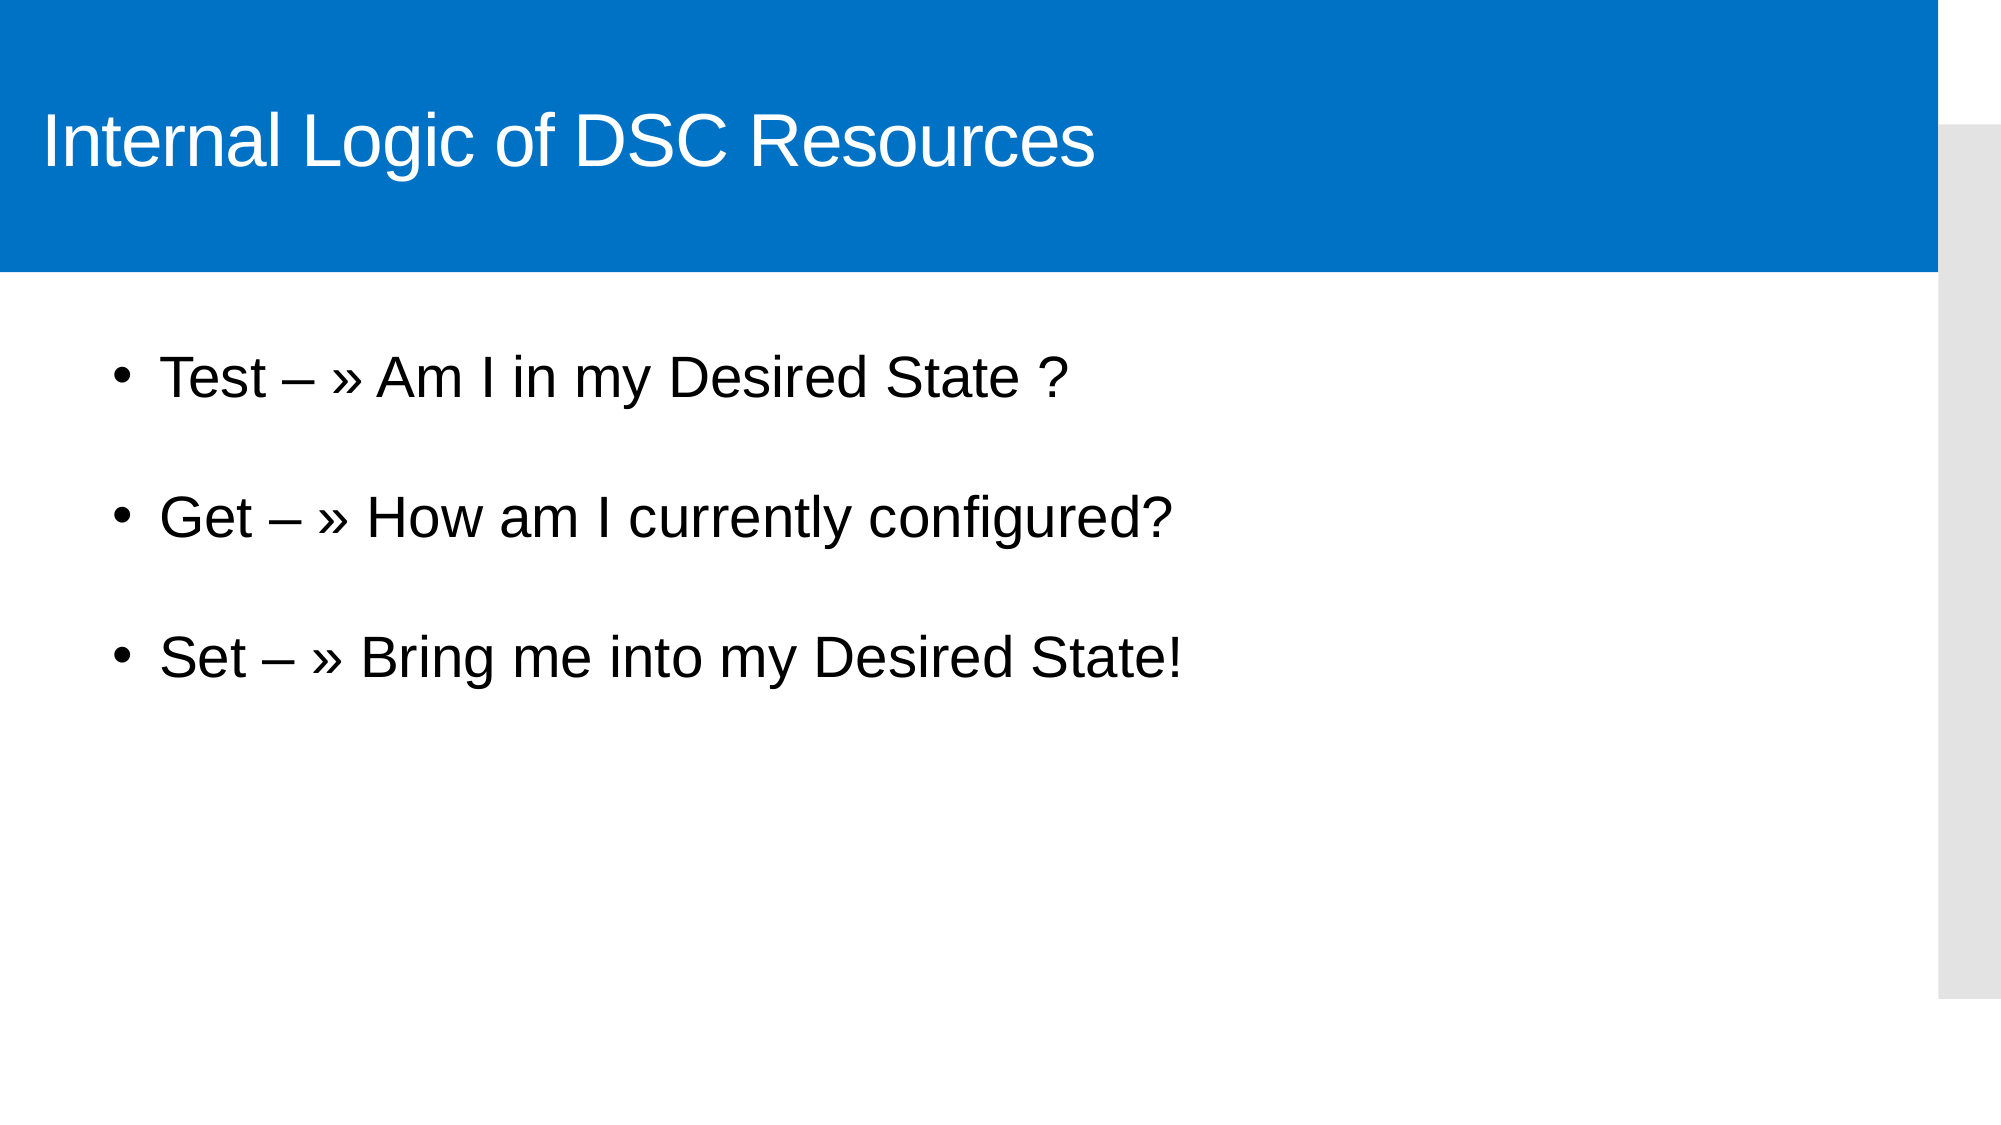

# Internal Logic of DSC Resources
Test – » Am I in my Desired State ?

Get – » How am I currently configured?

Set – » Bring me into my Desired State!